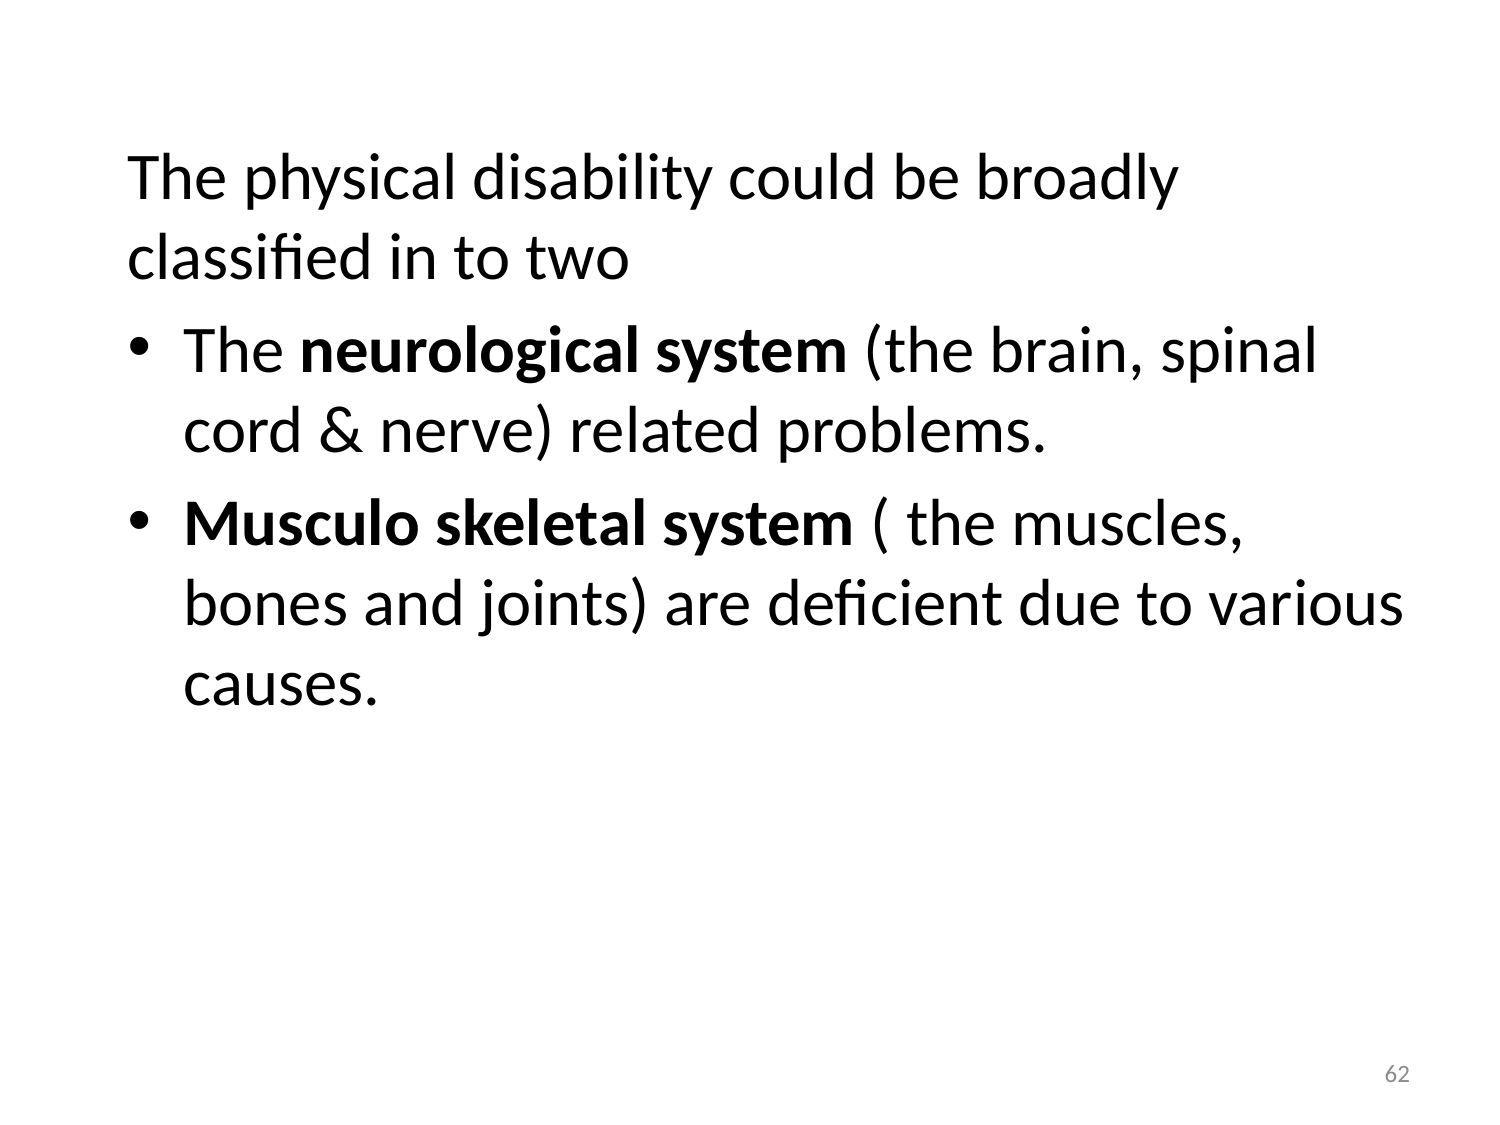

#
The physical disability could be broadly classified in to two
The neurological system (the brain, spinal cord & nerve) related problems.
Musculo skeletal system ( the muscles, bones and joints) are deficient due to various causes.

62